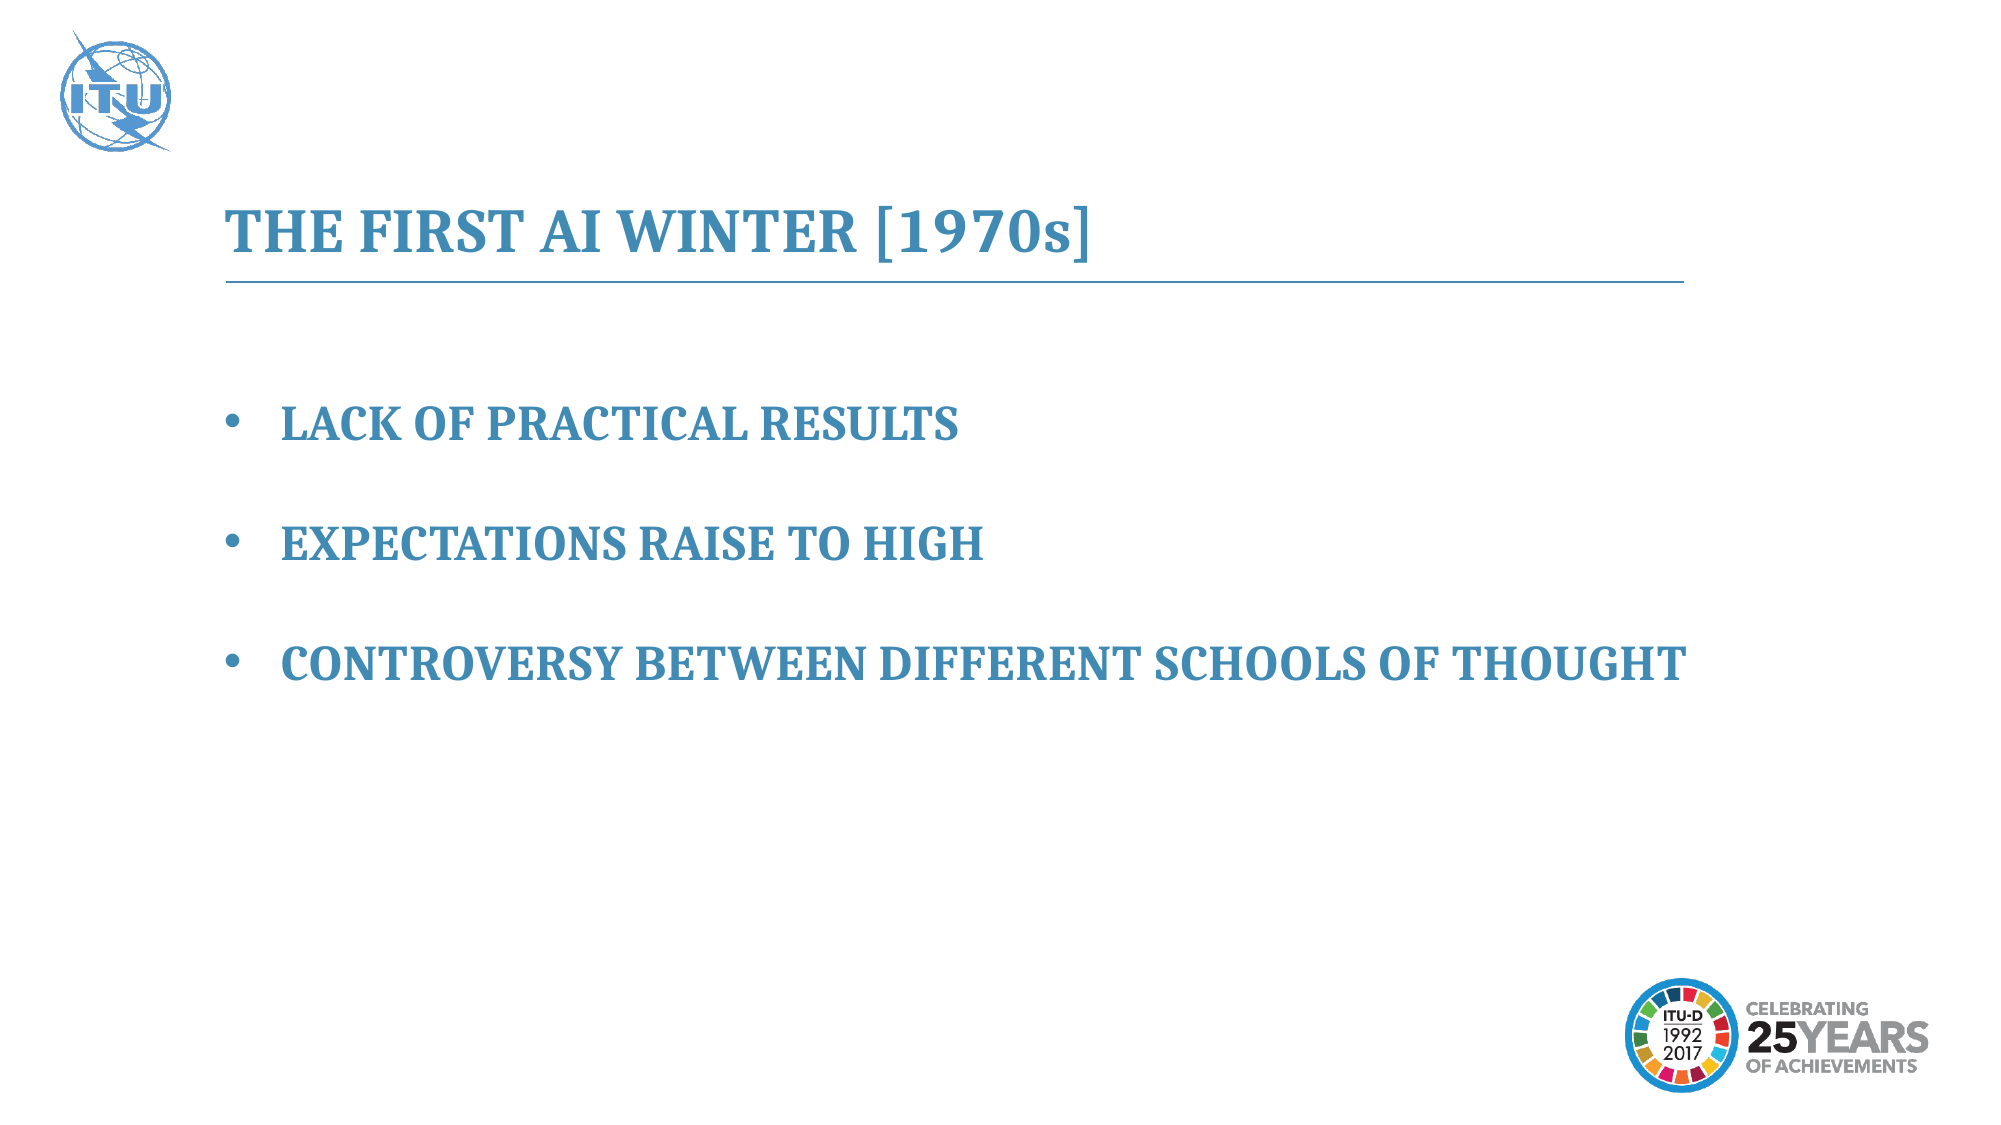

THE FIRST AI WINTER [1970s]
LACK OF PRACTICAL RESULTS
EXPECTATIONS RAISE TO HIGH
CONTROVERSY BETWEEN DIFFERENT SCHOOLS OF THOUGHT